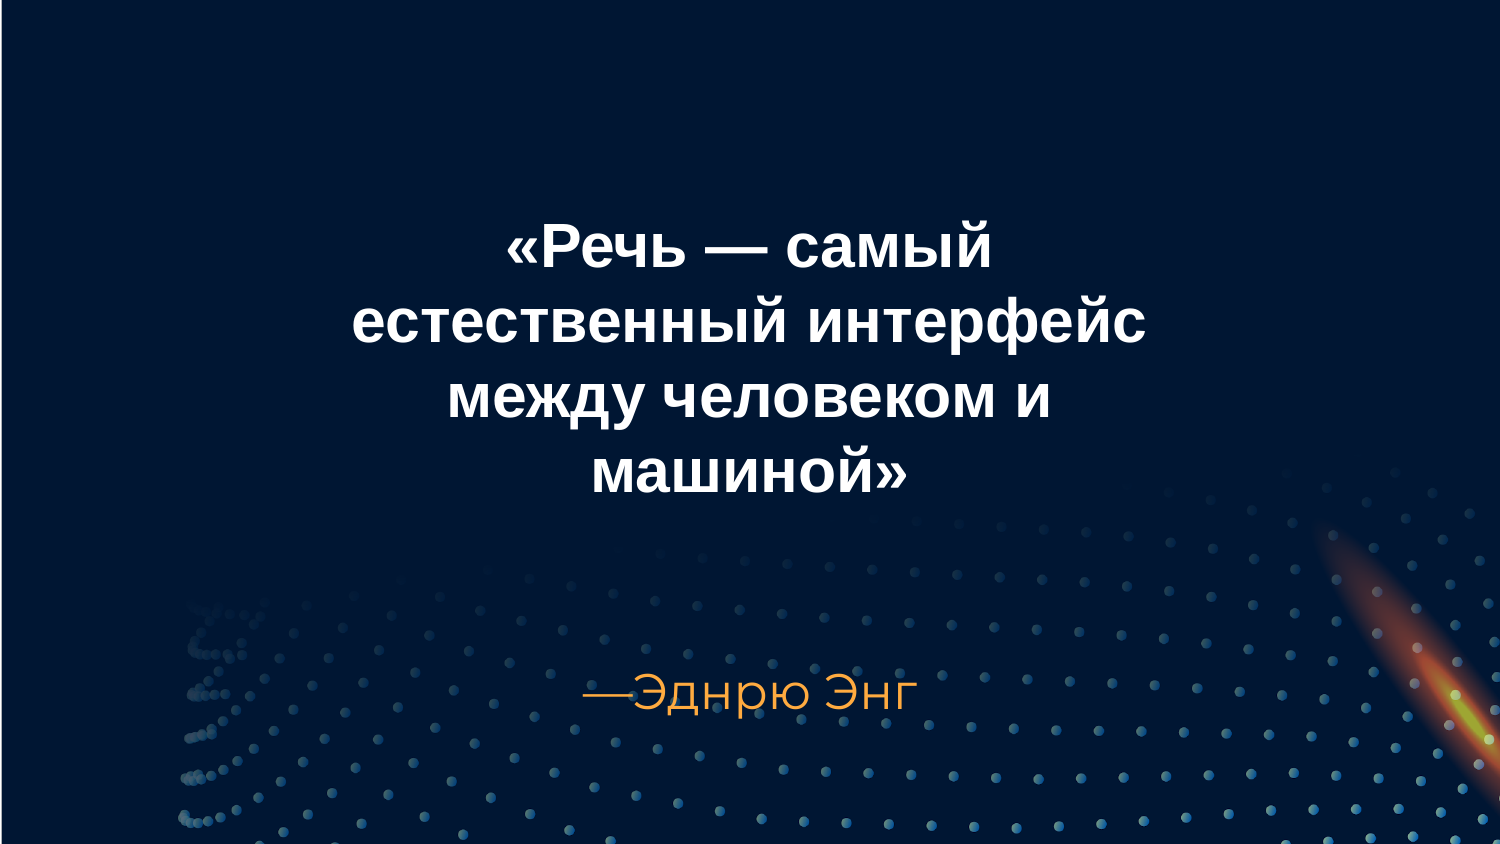

# «Речь — самый естественный интерфейс между человеком и машиной»
—Эднрю Энг